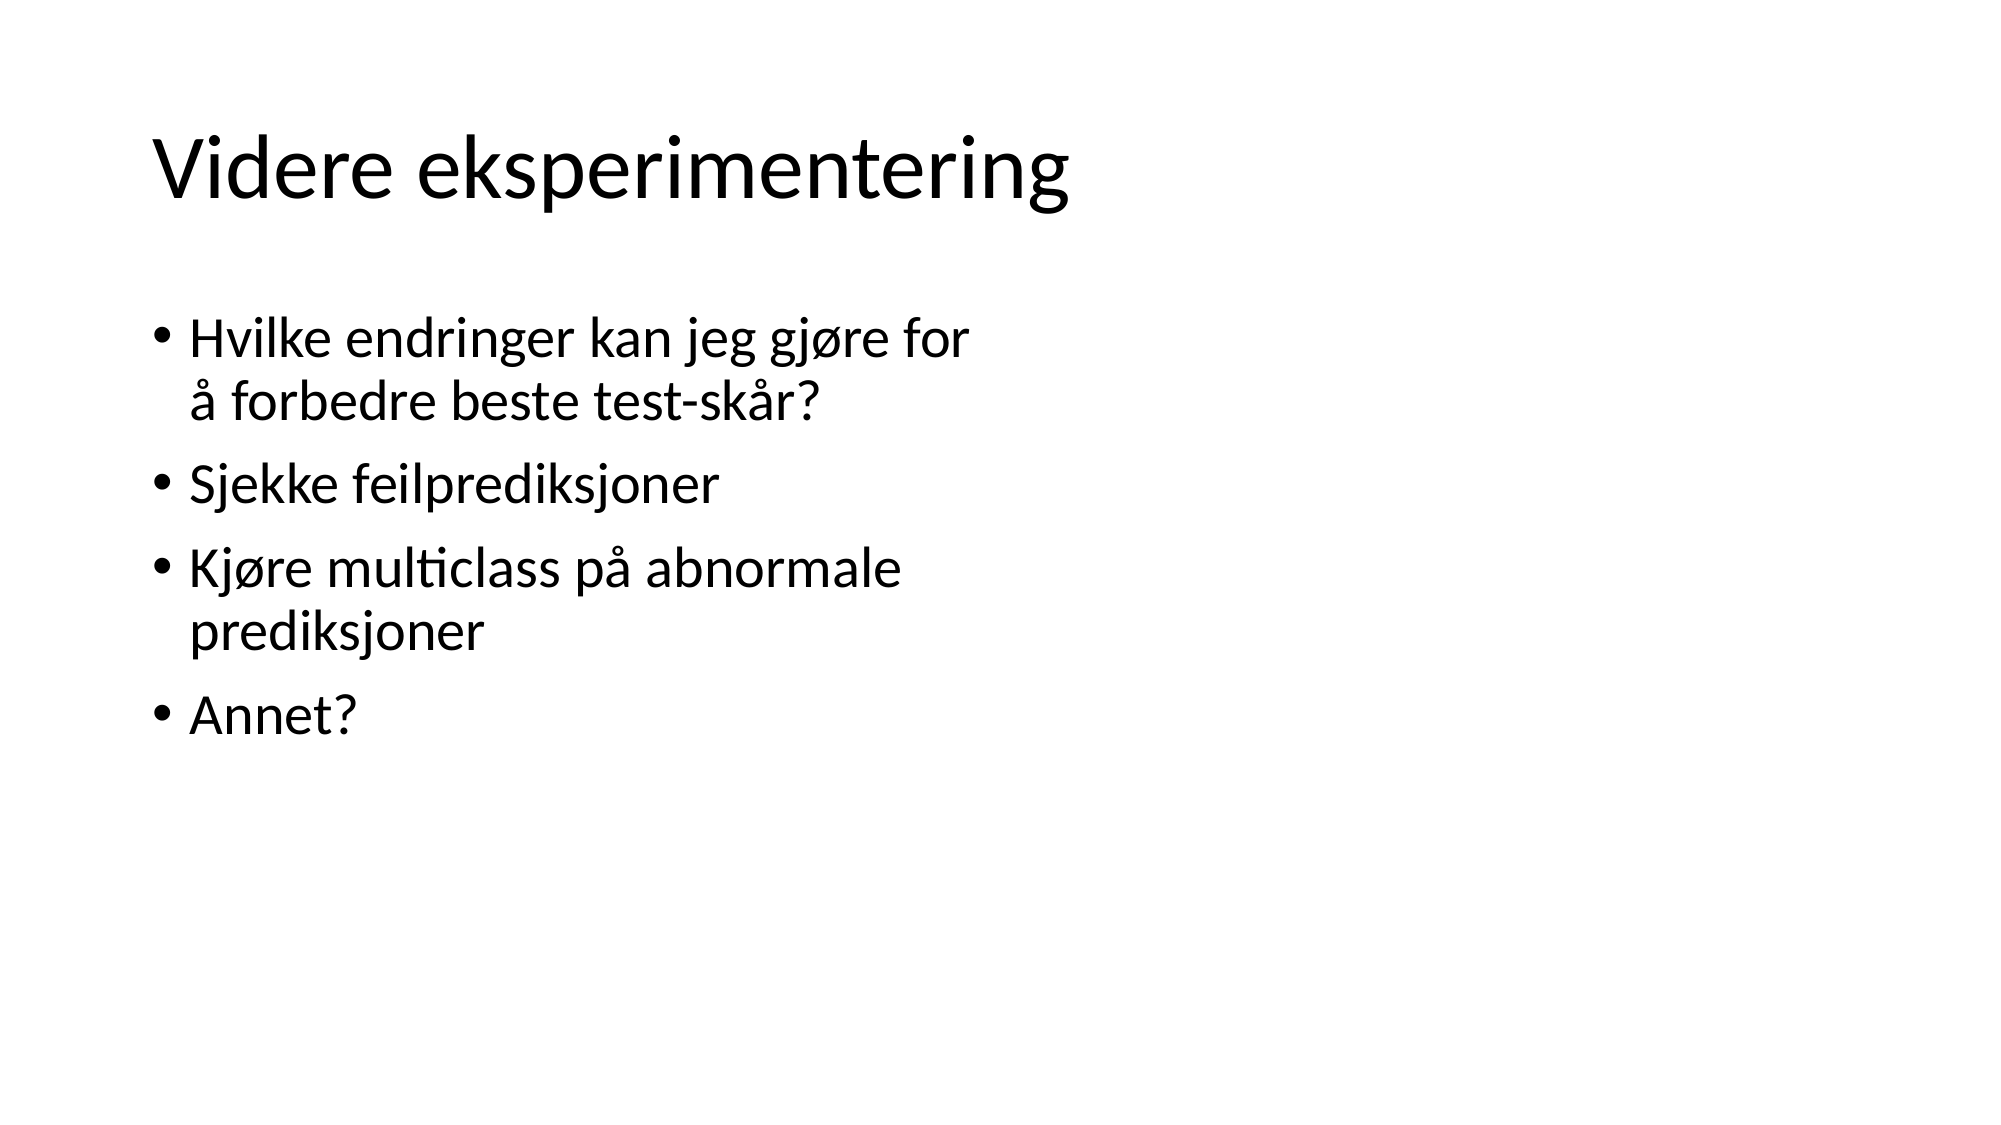

# Videre eksperimentering
Hvilke endringer kan jeg gjøre for å forbedre beste test-skår?
Sjekke feilprediksjoner
Kjøre multiclass på abnormale prediksjoner
Annet?